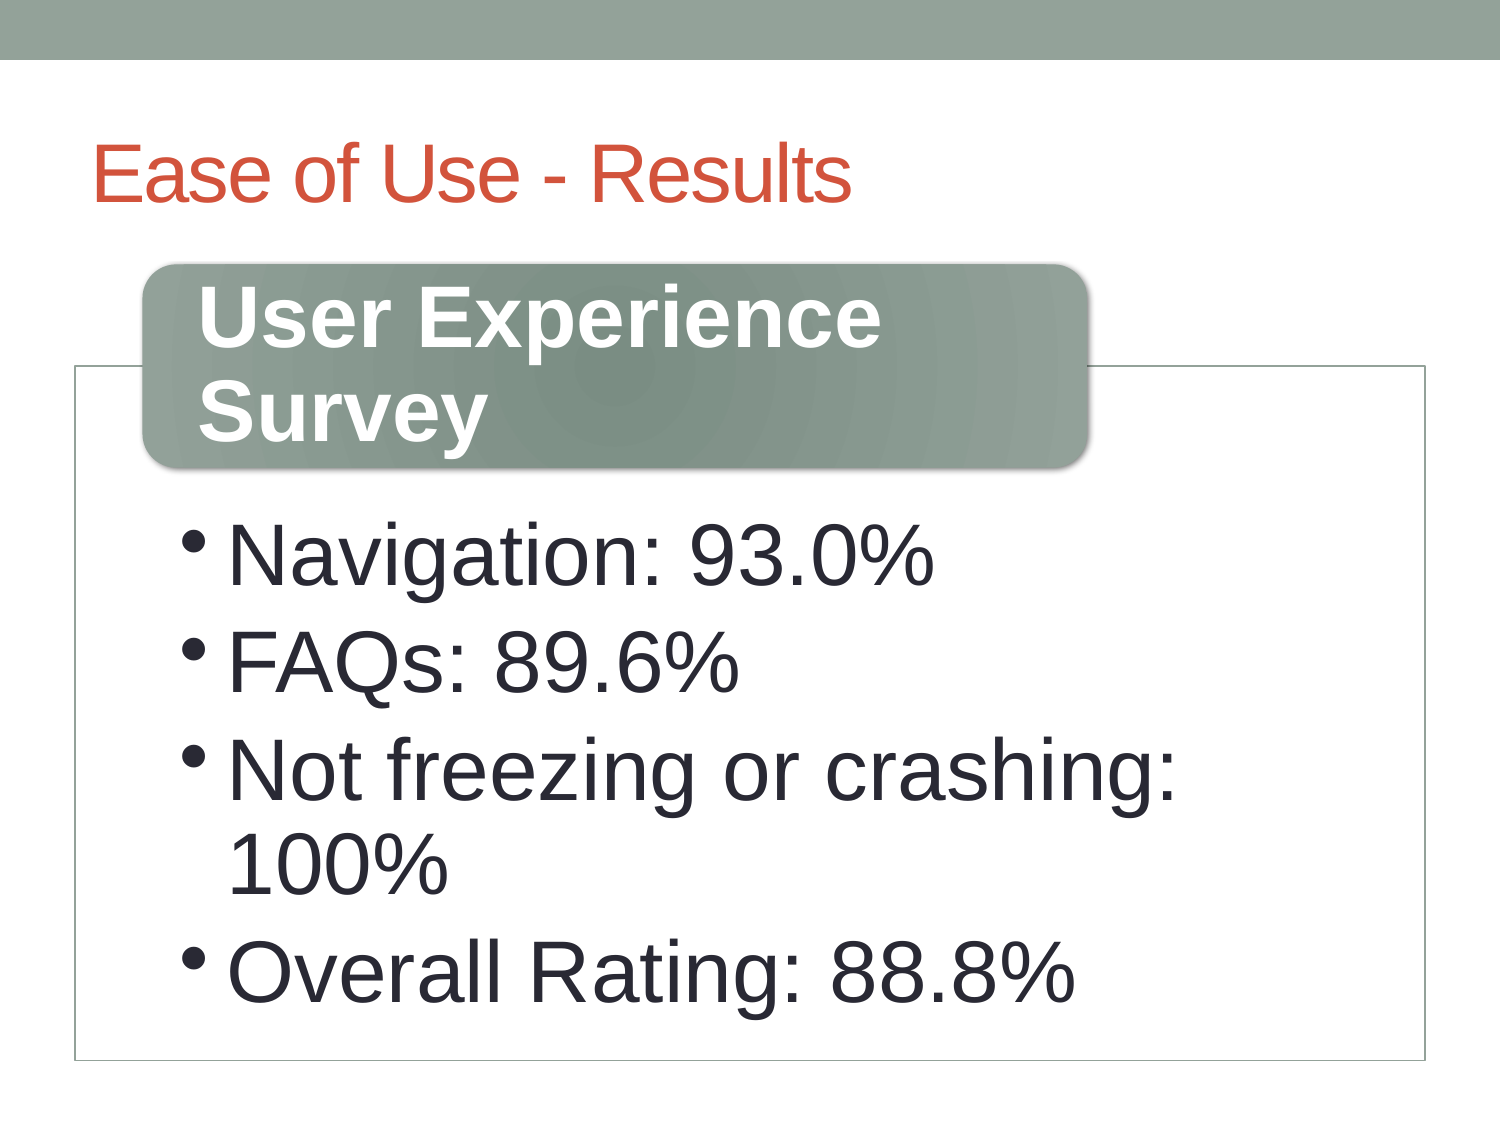

# Ease of Use - Results
Navigation: 93.0%
FAQs: 89.6%
Not freezing or crashing: 100%
Overall Rating: 88.8%
User Experience Survey